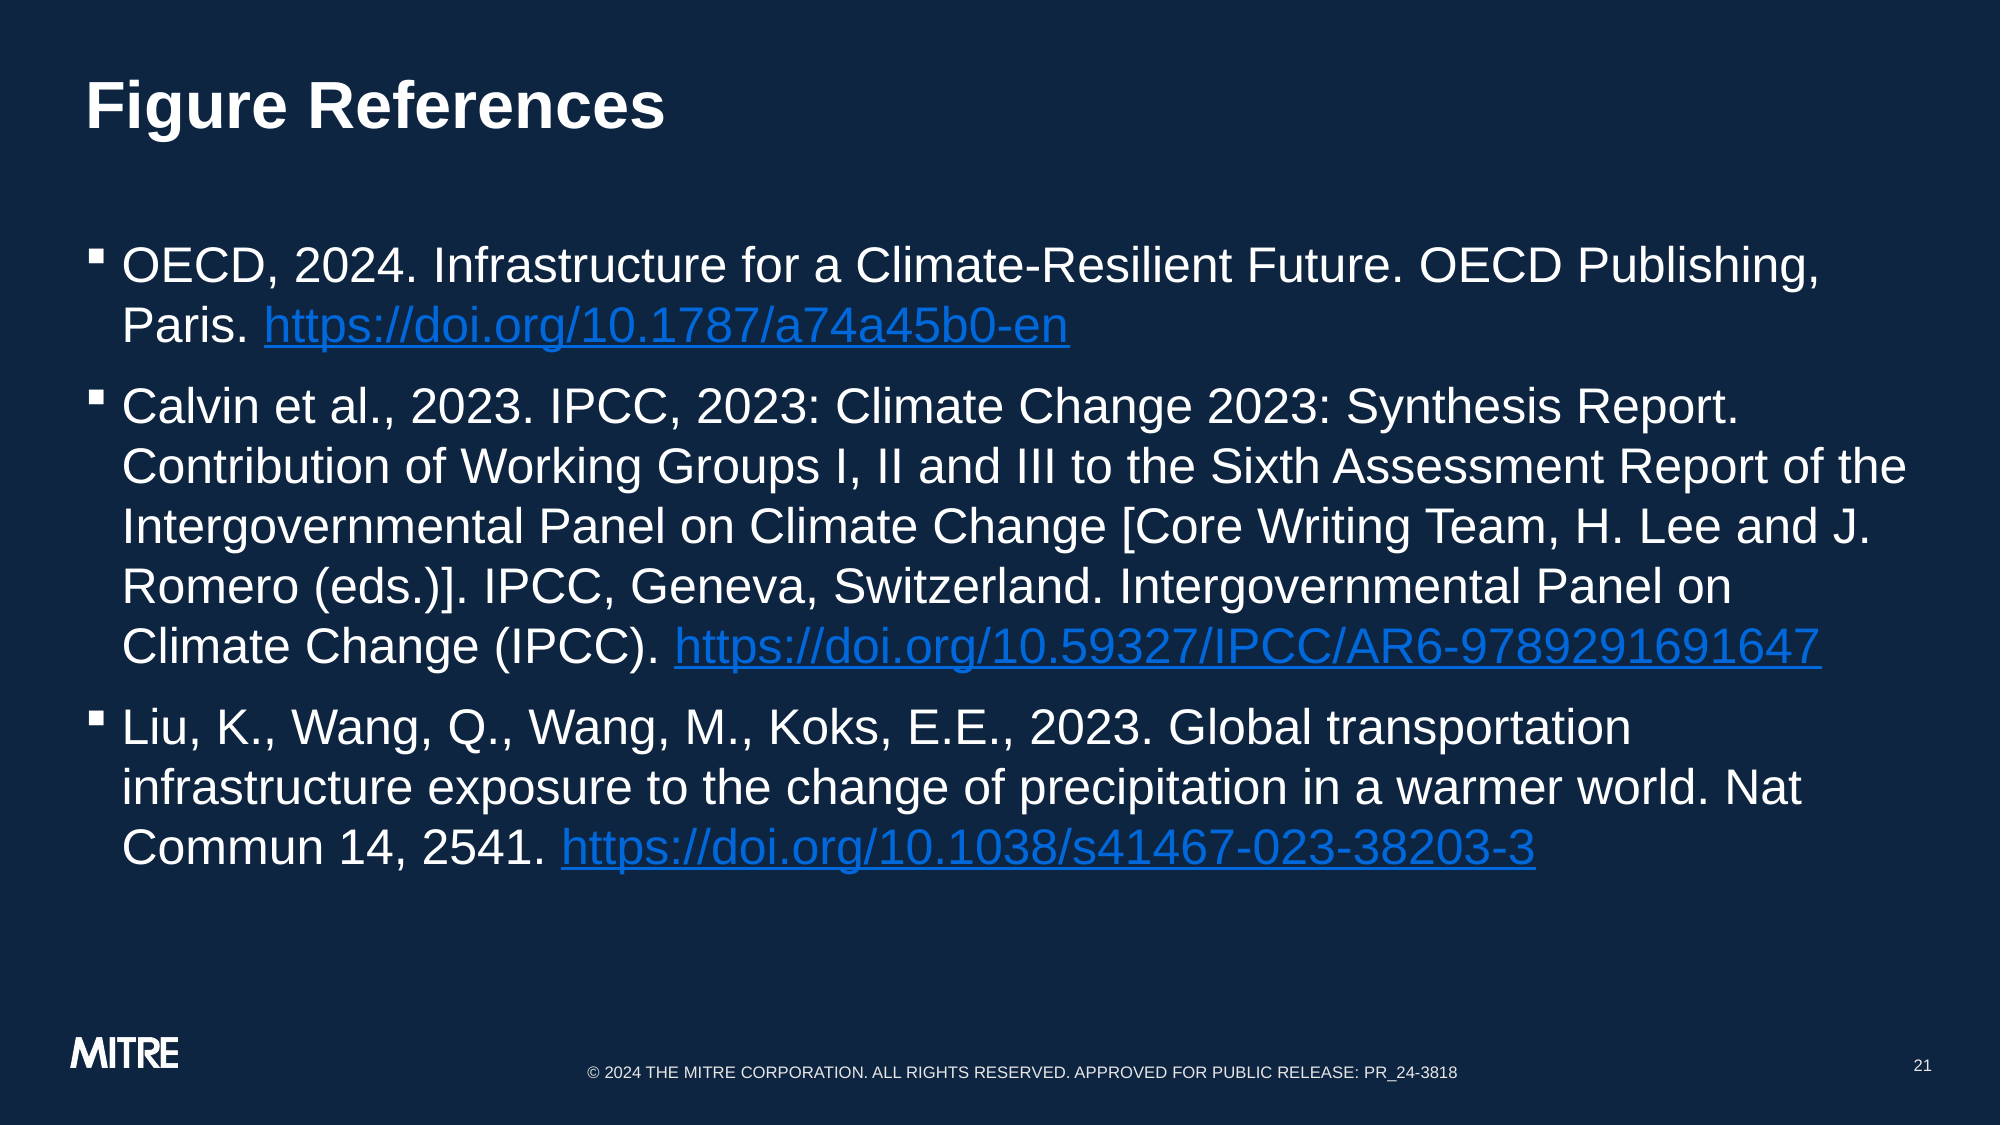

# Figure References
OECD, 2024. Infrastructure for a Climate-Resilient Future. OECD Publishing, Paris. https://doi.org/10.1787/a74a45b0-en
Calvin et al., 2023. IPCC, 2023: Climate Change 2023: Synthesis Report. Contribution of Working Groups I, II and III to the Sixth Assessment Report of the Intergovernmental Panel on Climate Change [Core Writing Team, H. Lee and J. Romero (eds.)]. IPCC, Geneva, Switzerland. Intergovernmental Panel on Climate Change (IPCC). https://doi.org/10.59327/IPCC/AR6-9789291691647
Liu, K., Wang, Q., Wang, M., Koks, E.E., 2023. Global transportation infrastructure exposure to the change of precipitation in a warmer world. Nat Commun 14, 2541. https://doi.org/10.1038/s41467-023-38203-3

21
© 2024 THE MITRE CORPORATION. ALL RIGHTS RESERVED. APPROVED FOR PUBLIC RELEASE: PR_24-3818